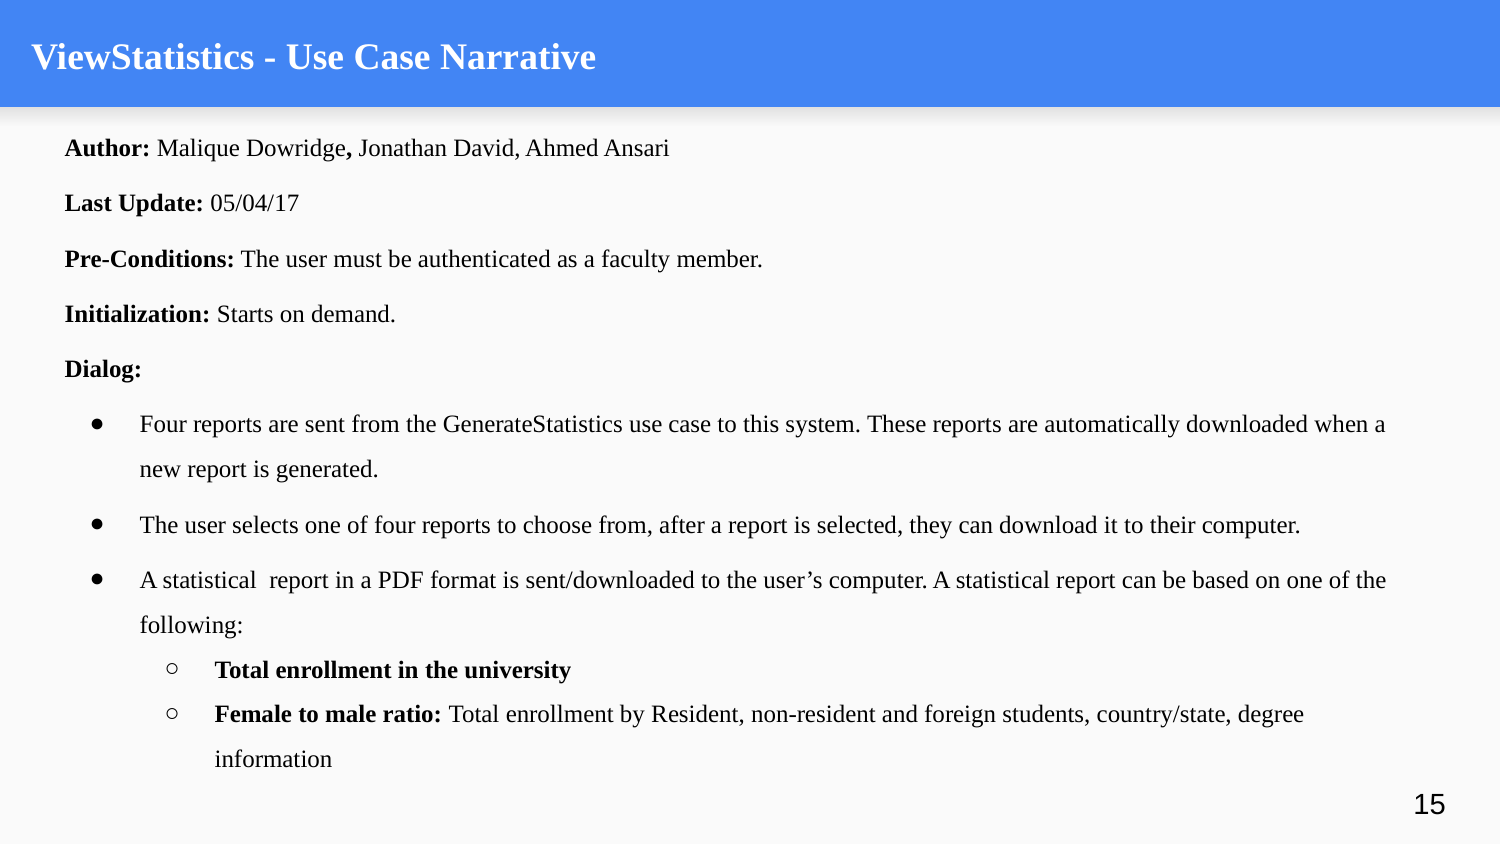

# ViewStatistics - Use Case Narrative
Author: Malique Dowridge, Jonathan David, Ahmed Ansari
Last Update: 05/04/17
Pre-Conditions: The user must be authenticated as a faculty member.
Initialization: Starts on demand.
Dialog:
Four reports are sent from the GenerateStatistics use case to this system. These reports are automatically downloaded when a new report is generated.
The user selects one of four reports to choose from, after a report is selected, they can download it to their computer.
A statistical  report in a PDF format is sent/downloaded to the user’s computer. A statistical report can be based on one of the following:
Total enrollment in the university
Female to male ratio: Total enrollment by Resident, non-resident and foreign students, country/state, degree information

15